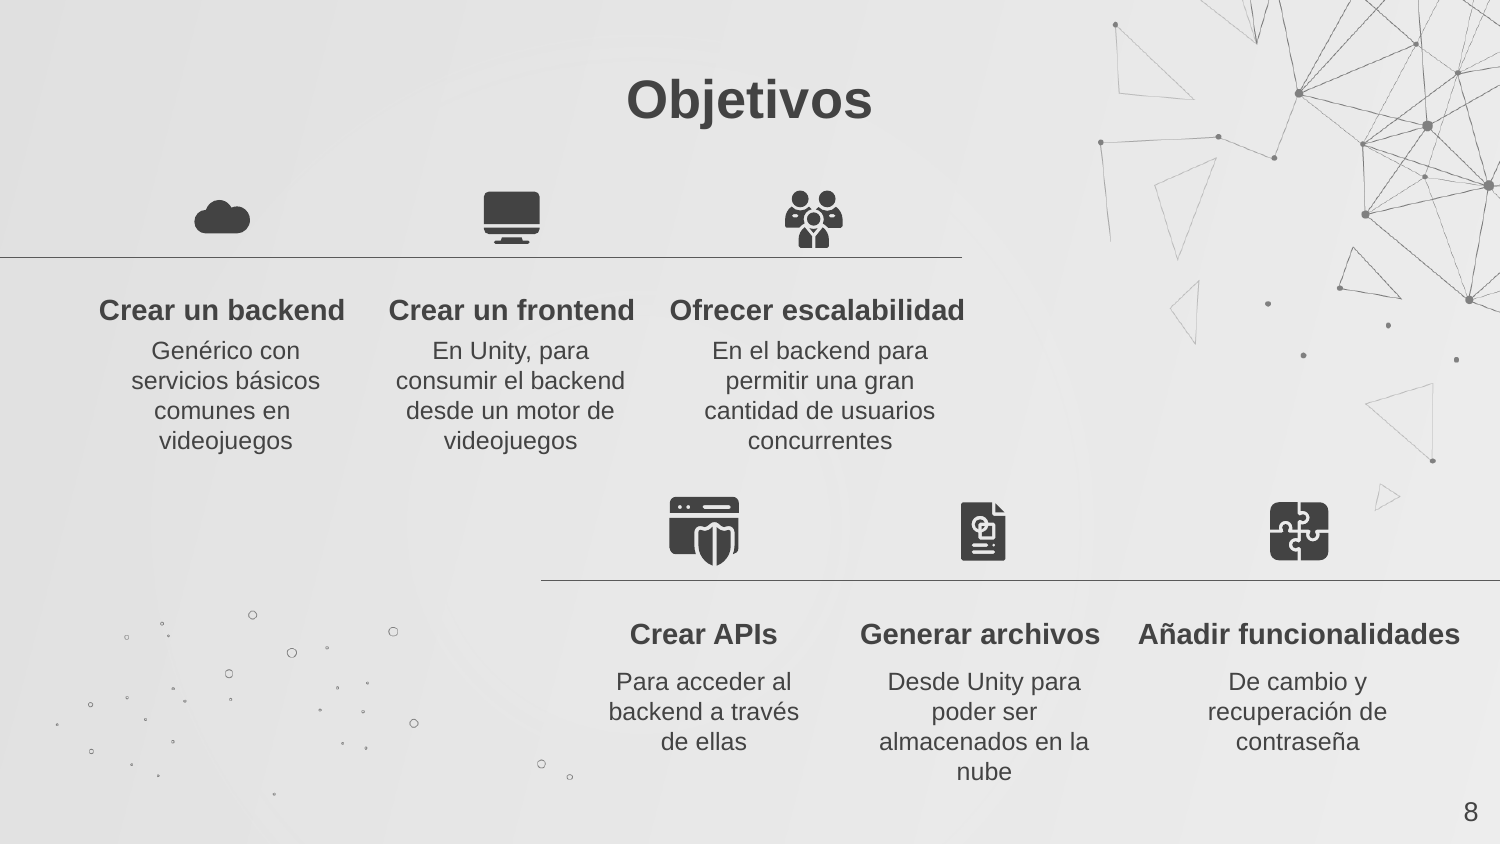

Objetivos

Crear un backend
Crear un frontend
Ofrecer escalabilidad
Genérico con servicios básicos comunes en  videojuegos
En Unity, para consumir el backend desde un motor de videojuegos
En el backend para permitir una gran cantidad de usuarios concurrentes

Añadir funcionalidades
Crear APIs
Generar archivos
De cambio y recuperación de contraseña
Para acceder al backend a través de ellas
Desde Unity para poder ser almacenados en la nube
8